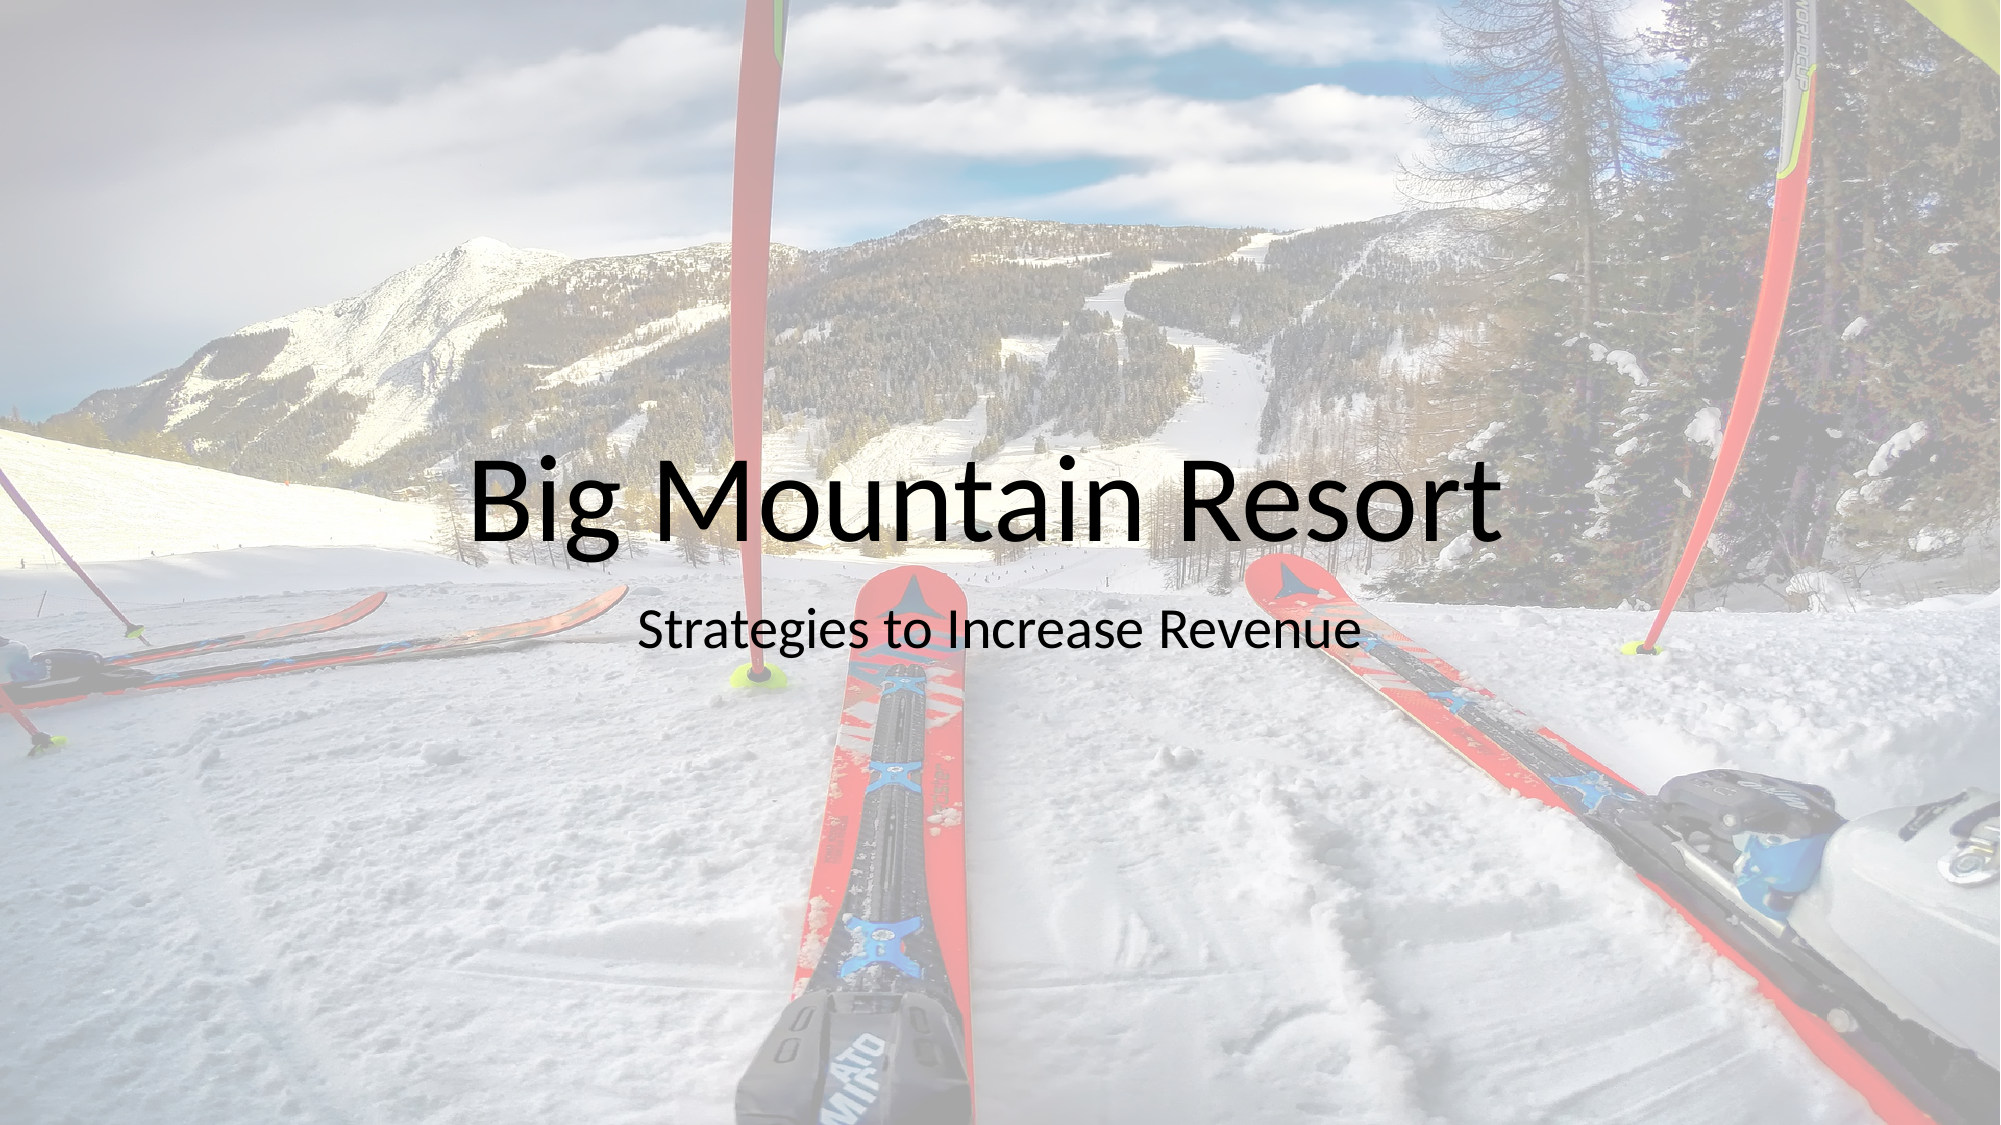

# Big Mountain Resort
Strategies to Increase Revenue